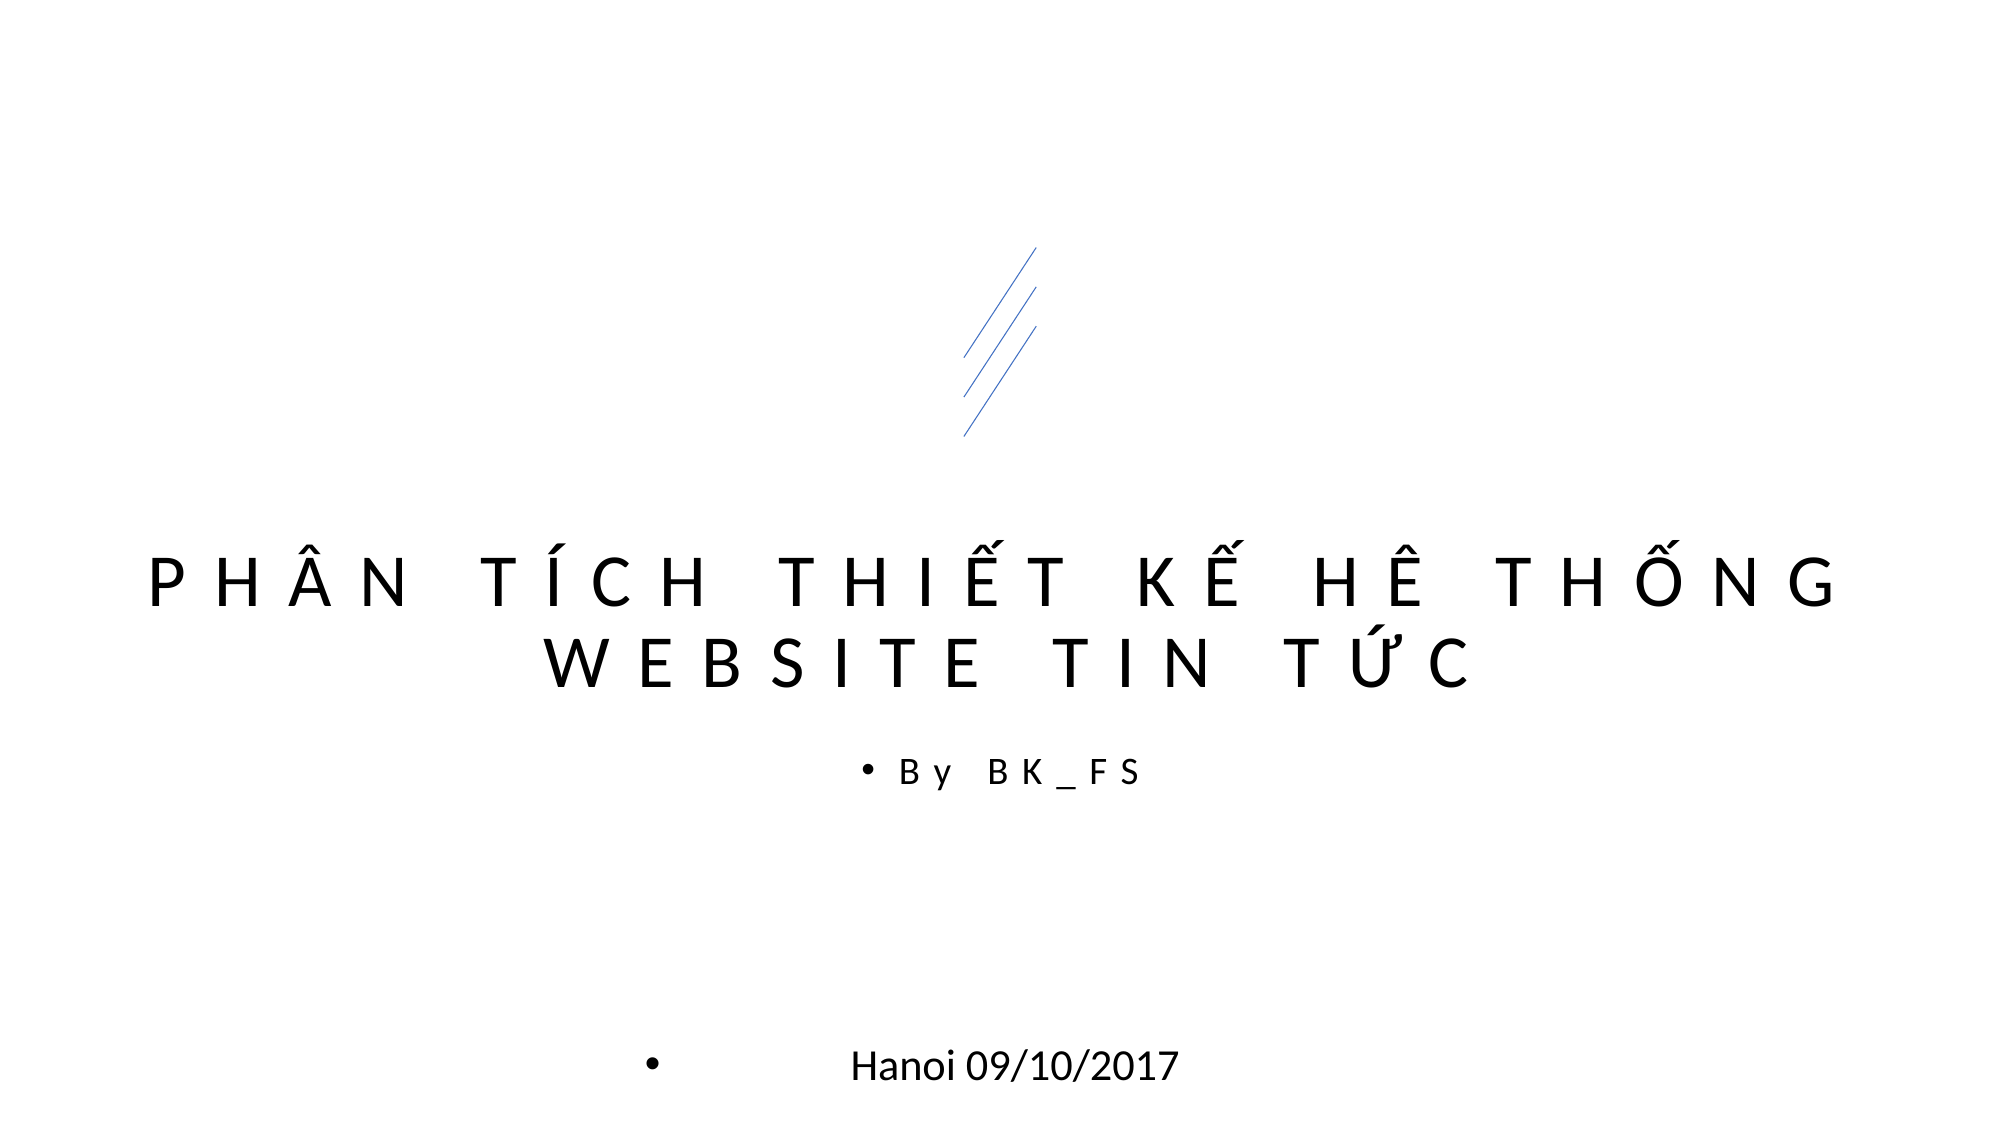

# PHÂN TÍCH THIẾT KẾ HÊ THỐNG WEBSITE TIN TỨC
By BK_FS
Hanoi 09/10/2017